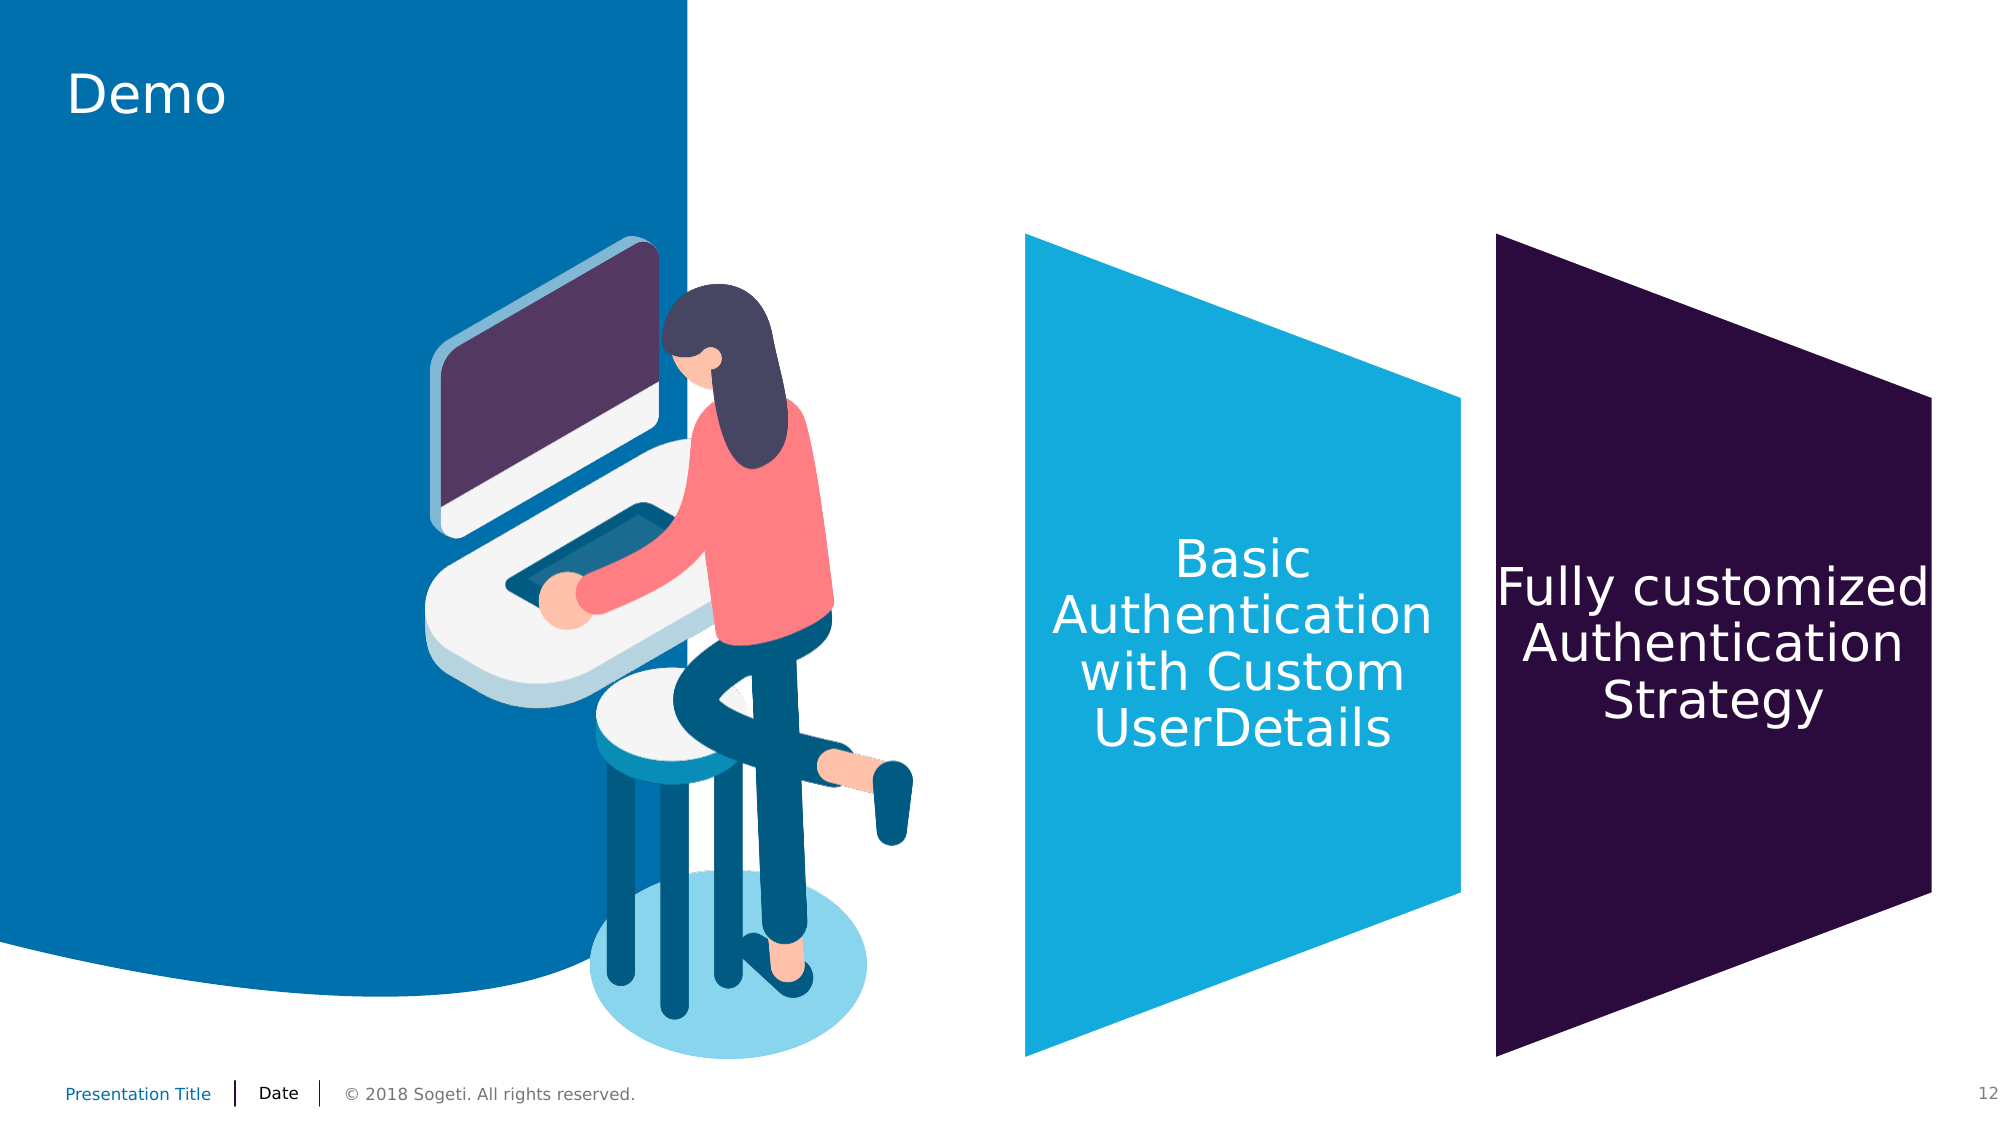

# Demo

Basic Authentication with Custom UserDetails
Fully customized Authentication Strategy